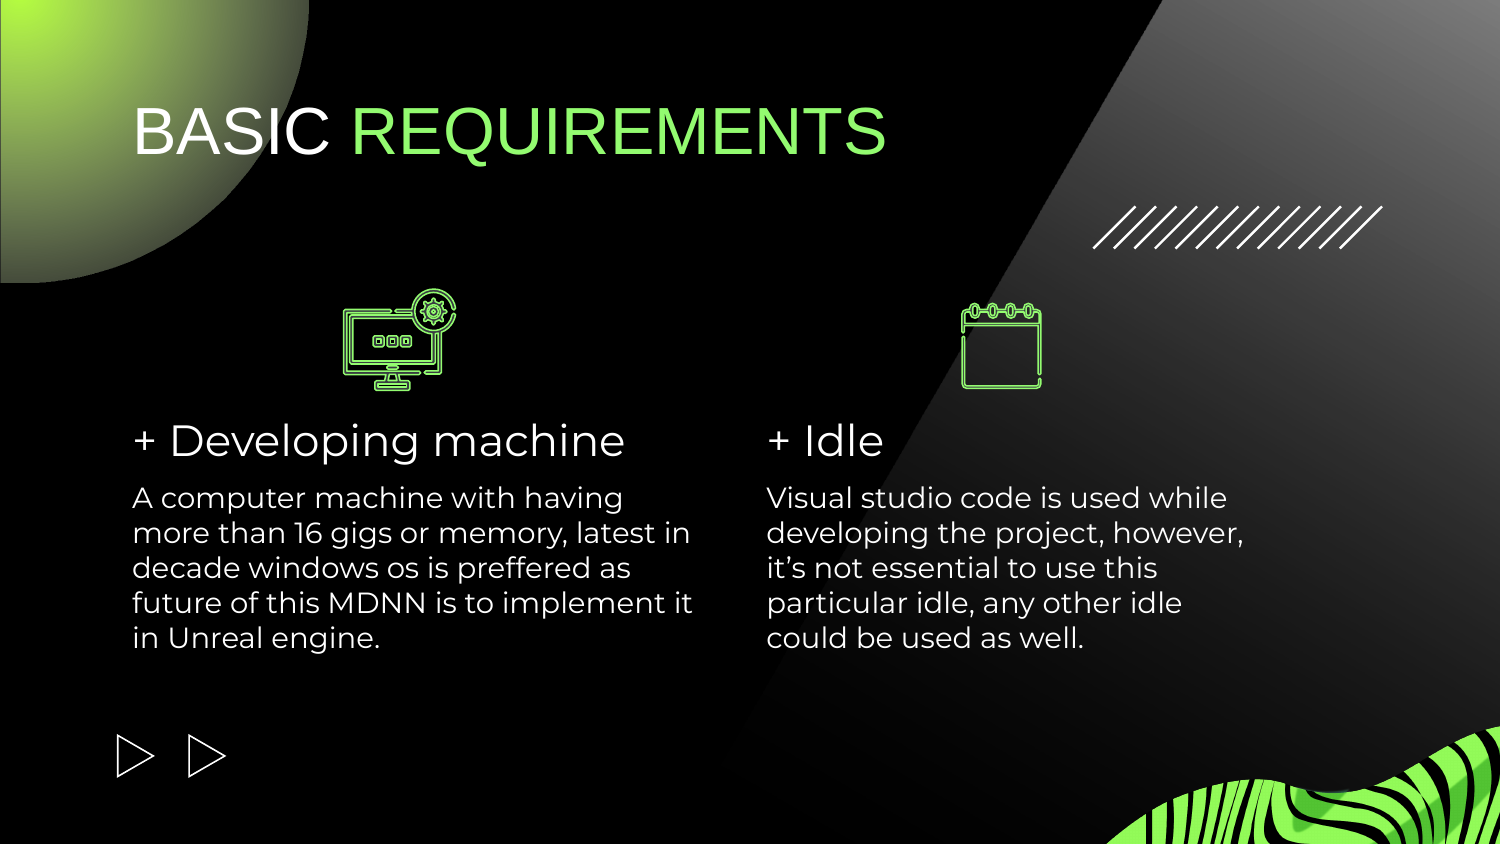

BASIC REQUIREMENTS

# + Developing machine
+ Idle
A computer machine with having more than 16 gigs or memory, latest in decade windows os is preffered as future of this MDNN is to implement it in Unreal engine.
Visual studio code is used while developing the project, however, it’s not essential to use this particular idle, any other idle could be used as well.